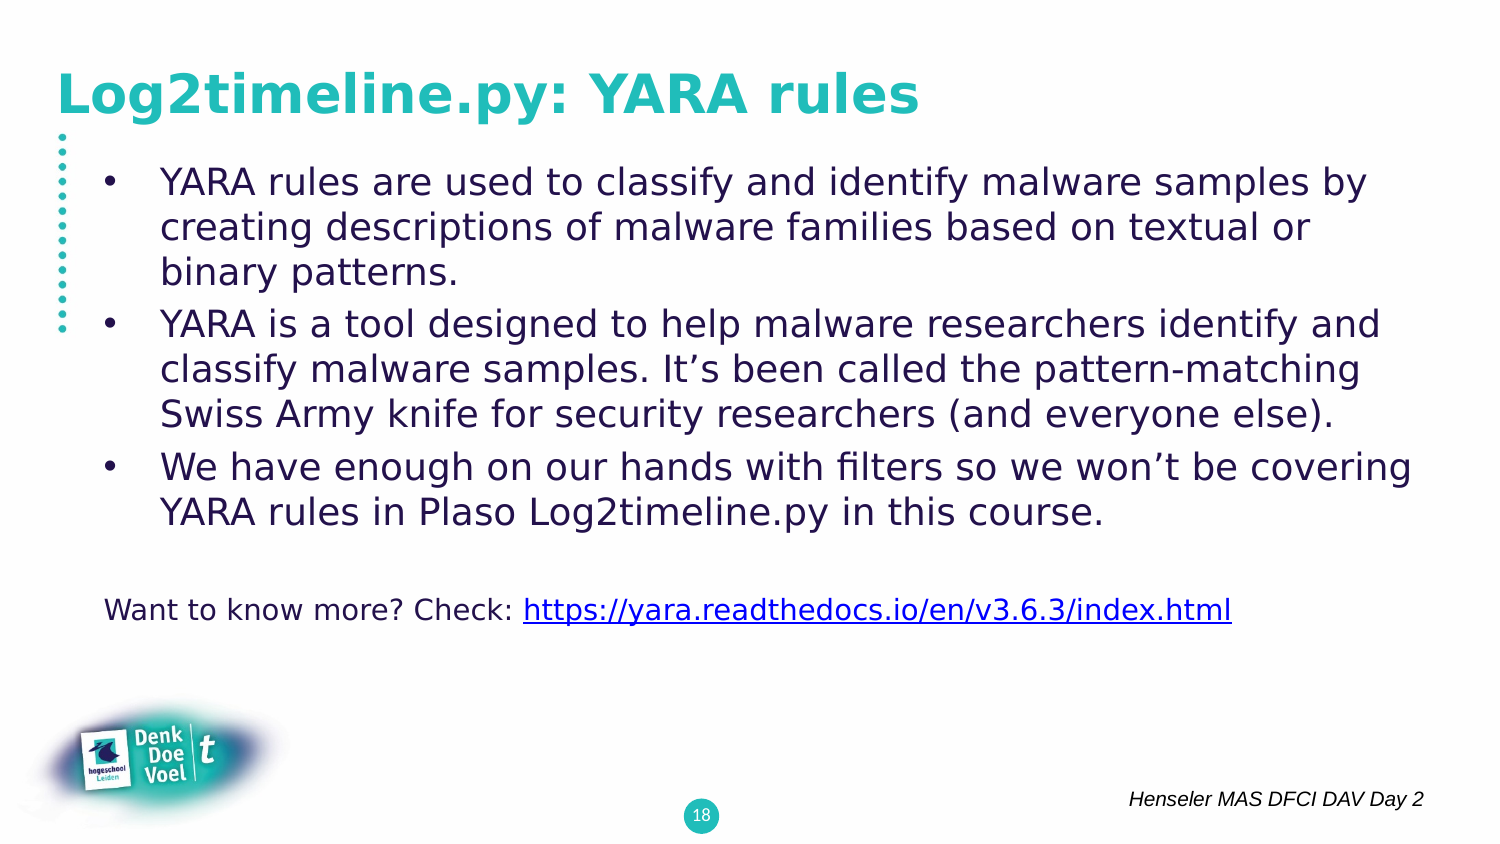

# Log2timeline.py: YARA rules
YARA rules are used to classify and identify malware samples by creating descriptions of malware families based on textual or binary patterns.
YARA is a tool designed to help malware researchers identify and classify malware samples. It’s been called the pattern-matching Swiss Army knife for security researchers (and everyone else).
We have enough on our hands with filters so we won’t be covering YARA rules in Plaso Log2timeline.py in this course.

Want to know more? Check: https://yara.readthedocs.io/en/v3.6.3/index.html